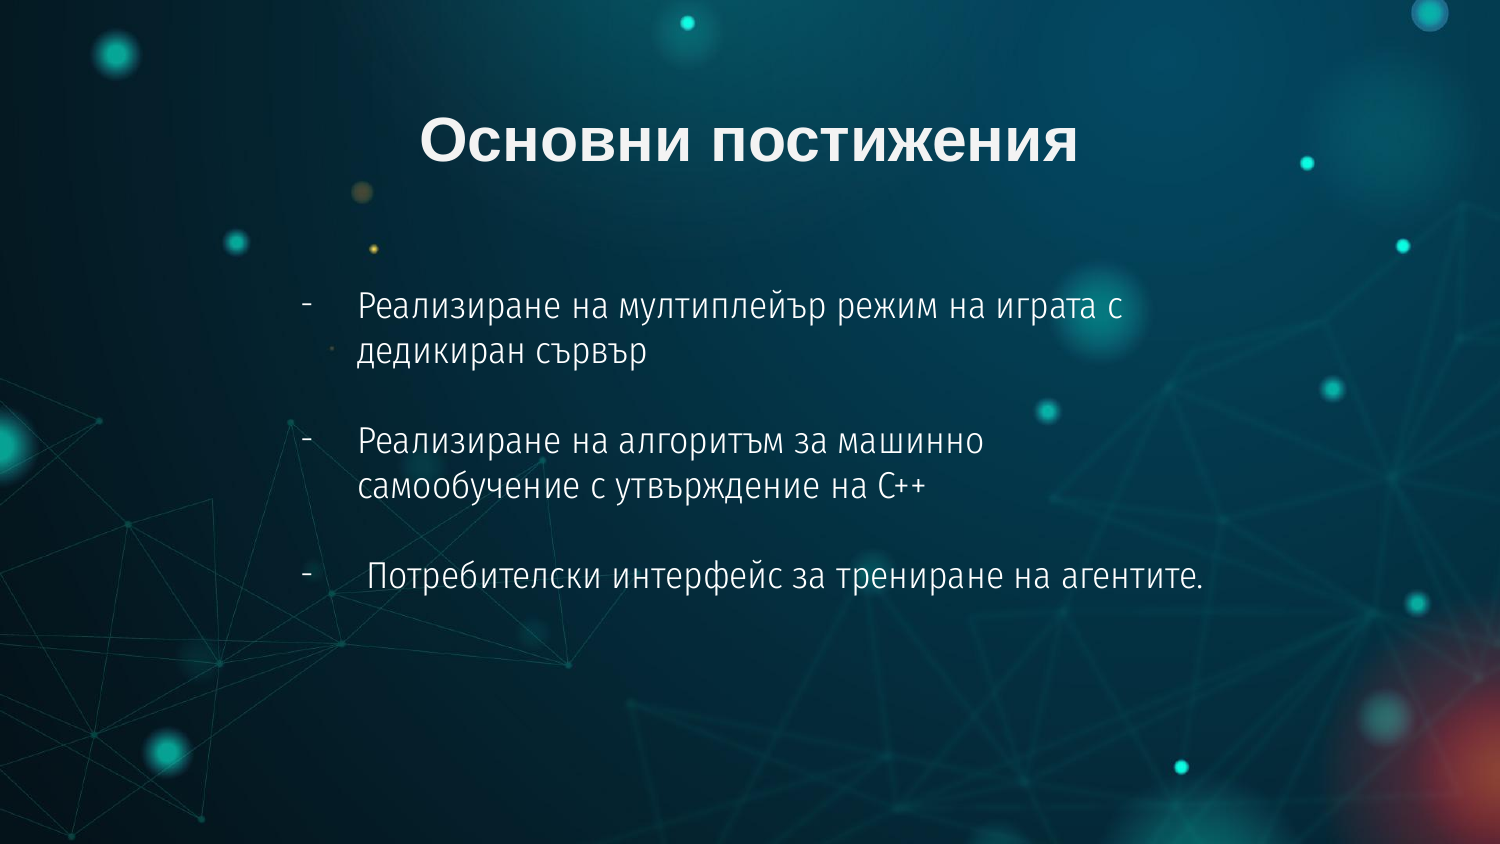

# Основни постижения
Реализиране на мултиплейър режим на играта с дедикиран сървър

Реализиране на алгоритъм за машинно самообучение с утвърждение на C++

 Потребителски интерфейс за трениране на агентите.